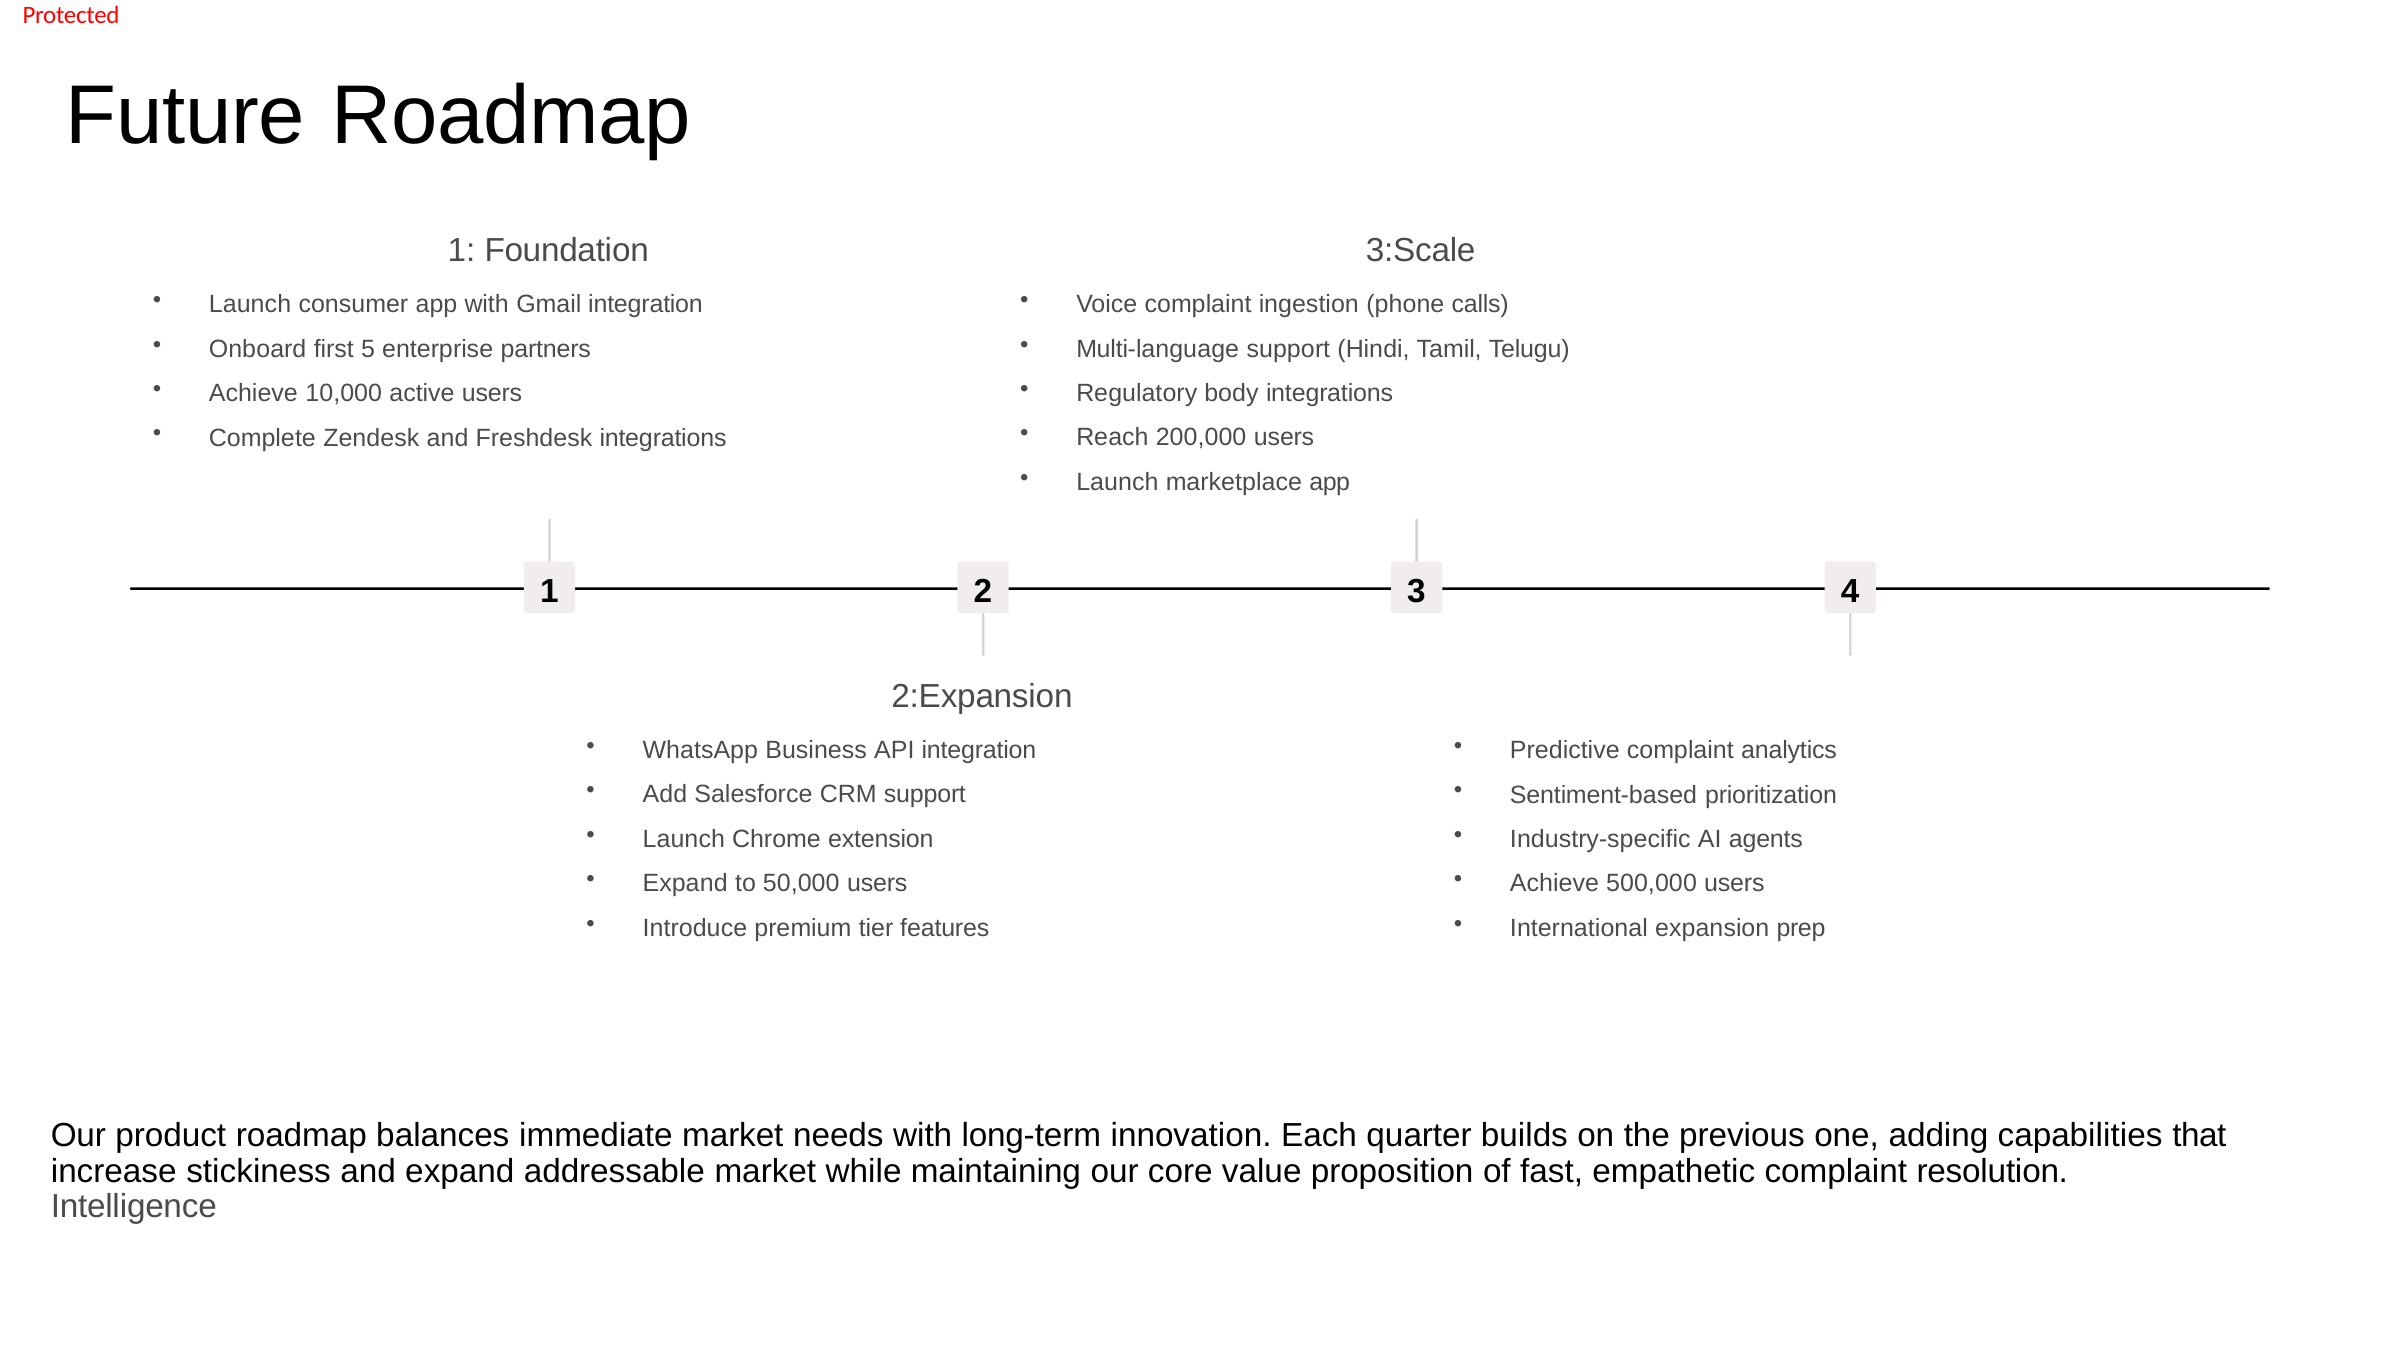

Protected
# Future	Roadmap
1: Foundation
3:Scale
Voice complaint ingestion (phone calls)
Multi-language support (Hindi, Tamil, Telugu)
Regulatory body integrations
Reach 200,000 users
Launch marketplace app
Launch consumer app with Gmail integration
Onboard first 5 enterprise partners
Achieve 10,000 active users
Complete Zendesk and Freshdesk integrations

1
2
3
4
2:Expansion
WhatsApp Business API integration
Add Salesforce CRM support
Launch Chrome extension
Expand to 50,000 users
Introduce premium tier features
Predictive complaint analytics
Sentiment-based prioritization
Industry-specific AI agents
Achieve 500,000 users
International expansion prep
Our product roadmap balances immediate market needs with long-term innovation. Each quarter builds on the previous one, adding capabilities that increase stickiness and expand addressable market while maintaining our core value proposition of fast, empathetic complaint resolution.
Intelligence